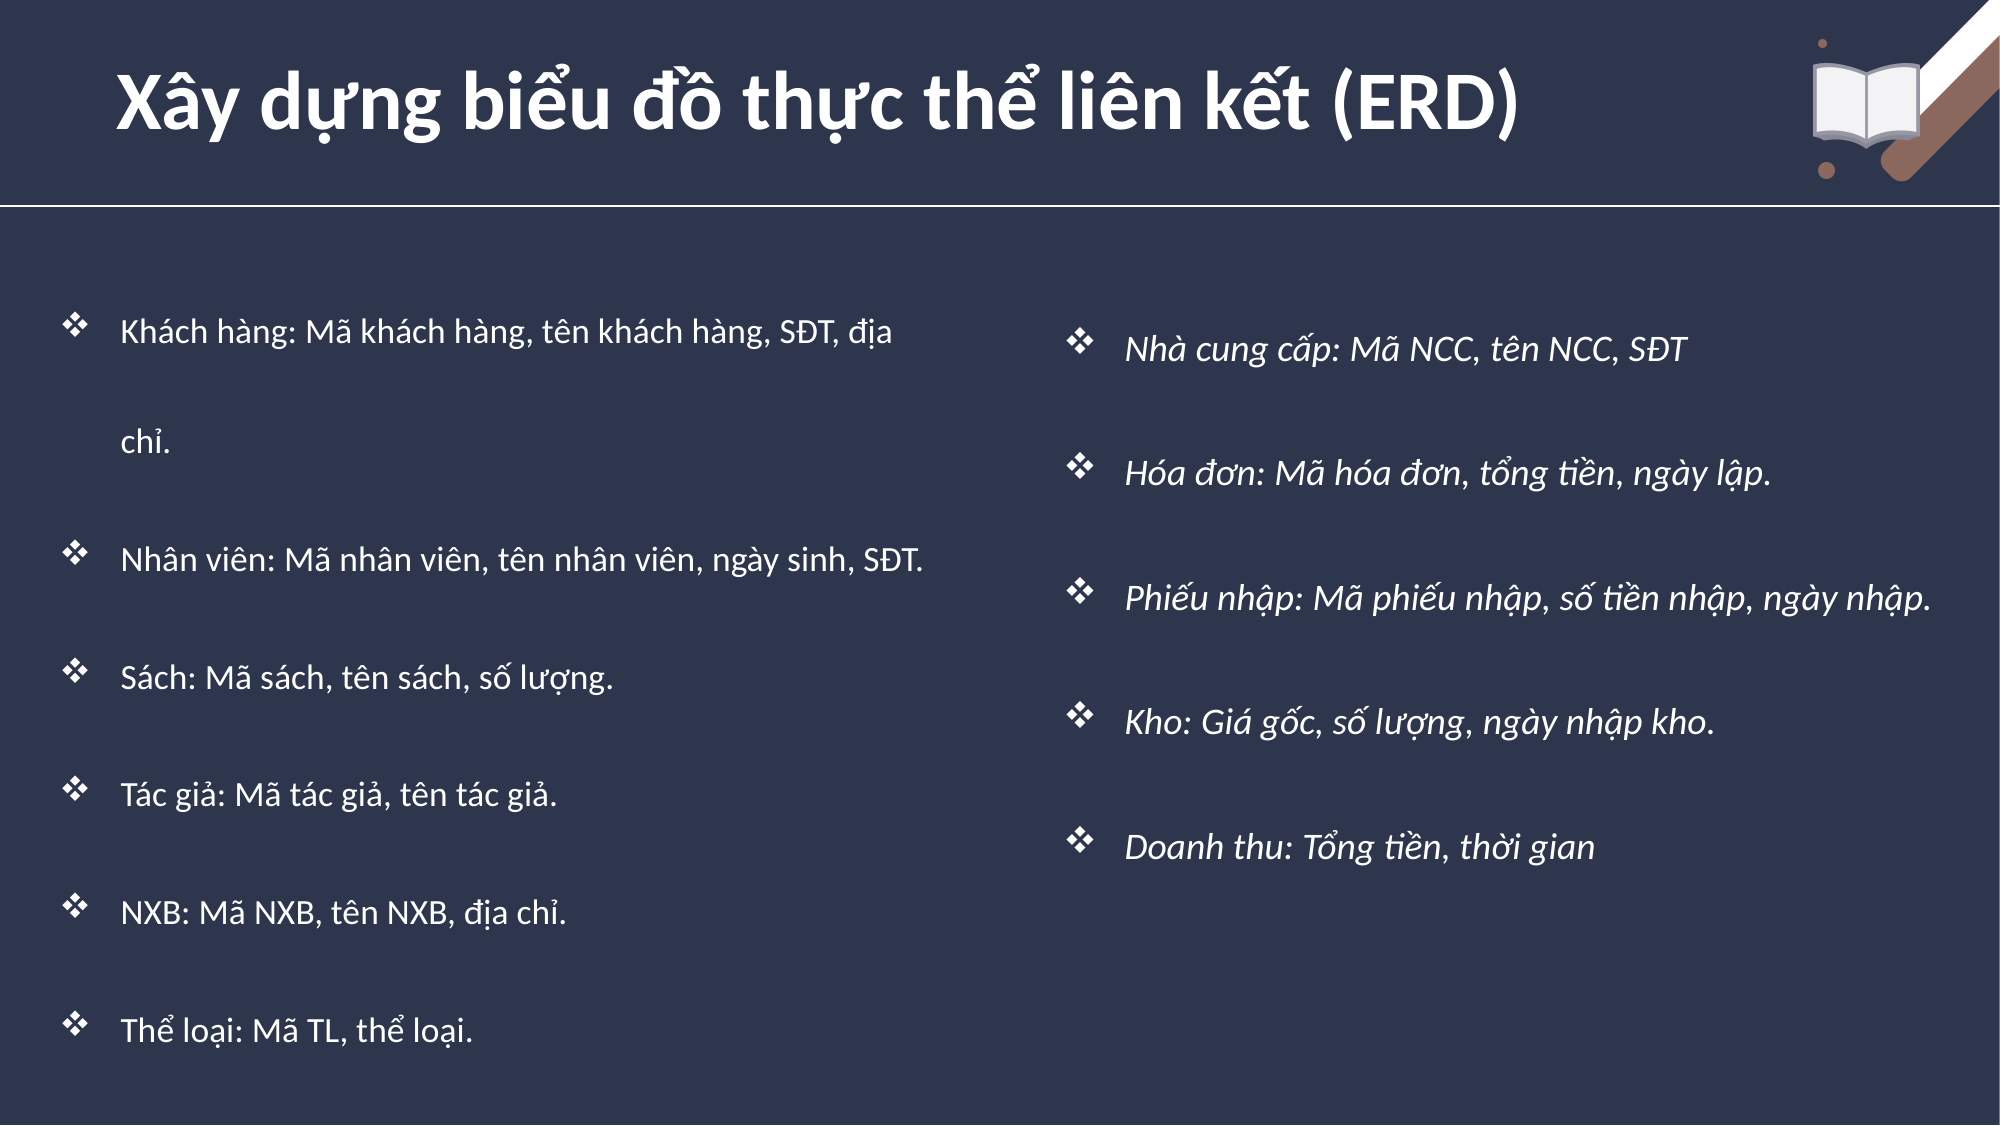

# Xây dựng biểu đồ thực thể liên kết (ERD)
Khách hàng: Mã khách hàng, tên khách hàng, SĐT, địa chỉ.
Nhân viên: Mã nhân viên, tên nhân viên, ngày sinh, SĐT.
Sách: Mã sách, tên sách, số lượng.
Tác giả: Mã tác giả, tên tác giả.
NXB: Mã NXB, tên NXB, địa chỉ.
Thể loại: Mã TL, thể loại.
Nhà cung cấp: Mã NCC, tên NCC, SĐT
Hóa đơn: Mã hóa đơn, tổng tiền, ngày lập.
Phiếu nhập: Mã phiếu nhập, số tiền nhập, ngày nhập.
Kho: Giá gốc, số lượng, ngày nhập kho.
Doanh thu: Tổng tiền, thời gian